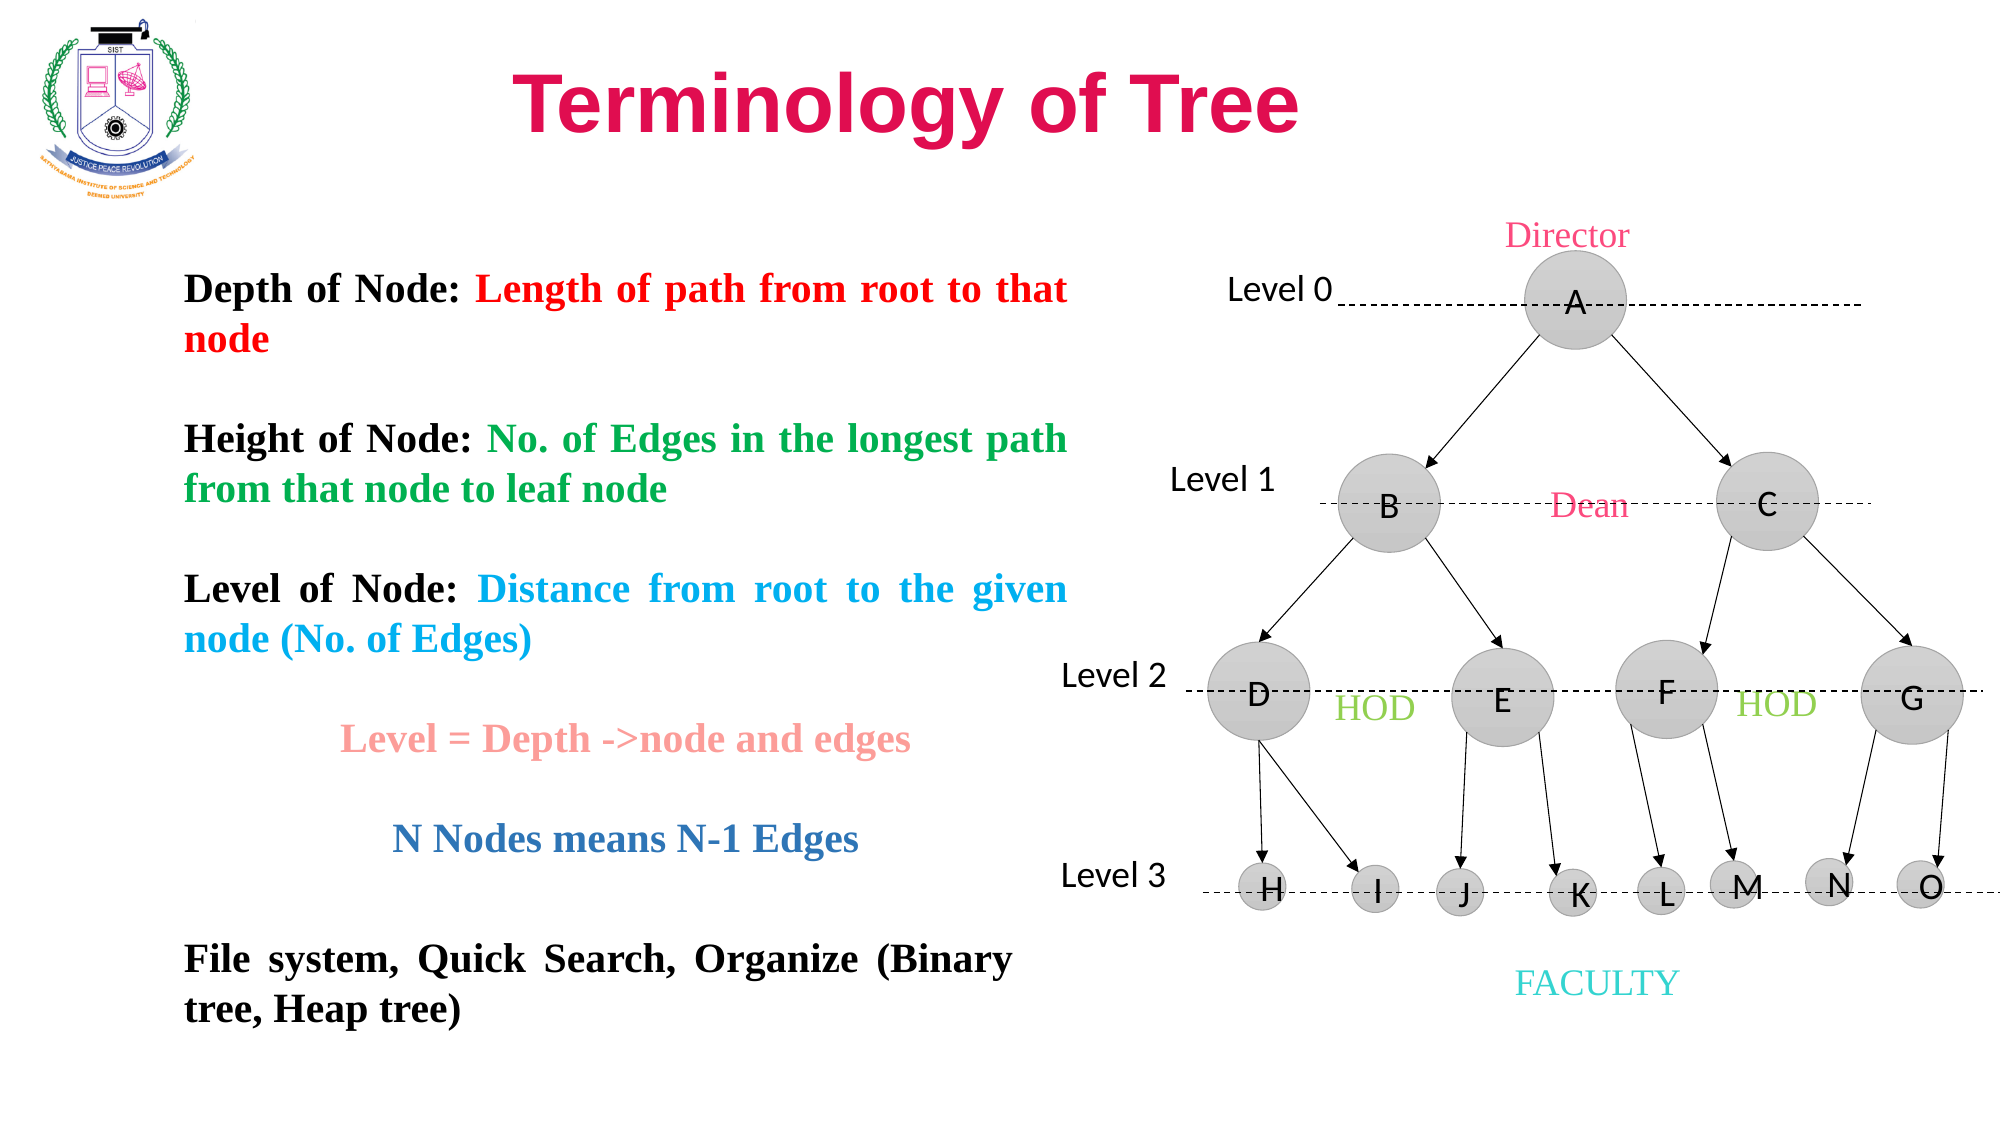

Terminology of Tree
Director
A
C
B
Dean
F
D
G
E
HOD
HOD
N
M
O
H
I
L
J
K
FACULTY

Depth of Node: Length of path from root to that node

Height of Node: No. of Edges in the longest path from that node to leaf node

Level of Node: Distance from root to the given node (No. of Edges)

Level = Depth ->node and edges

N Nodes means N-1 Edges
Level 0
Level 1
Level 2
Level 3
File system, Quick Search, Organize (Binary tree, Heap tree)